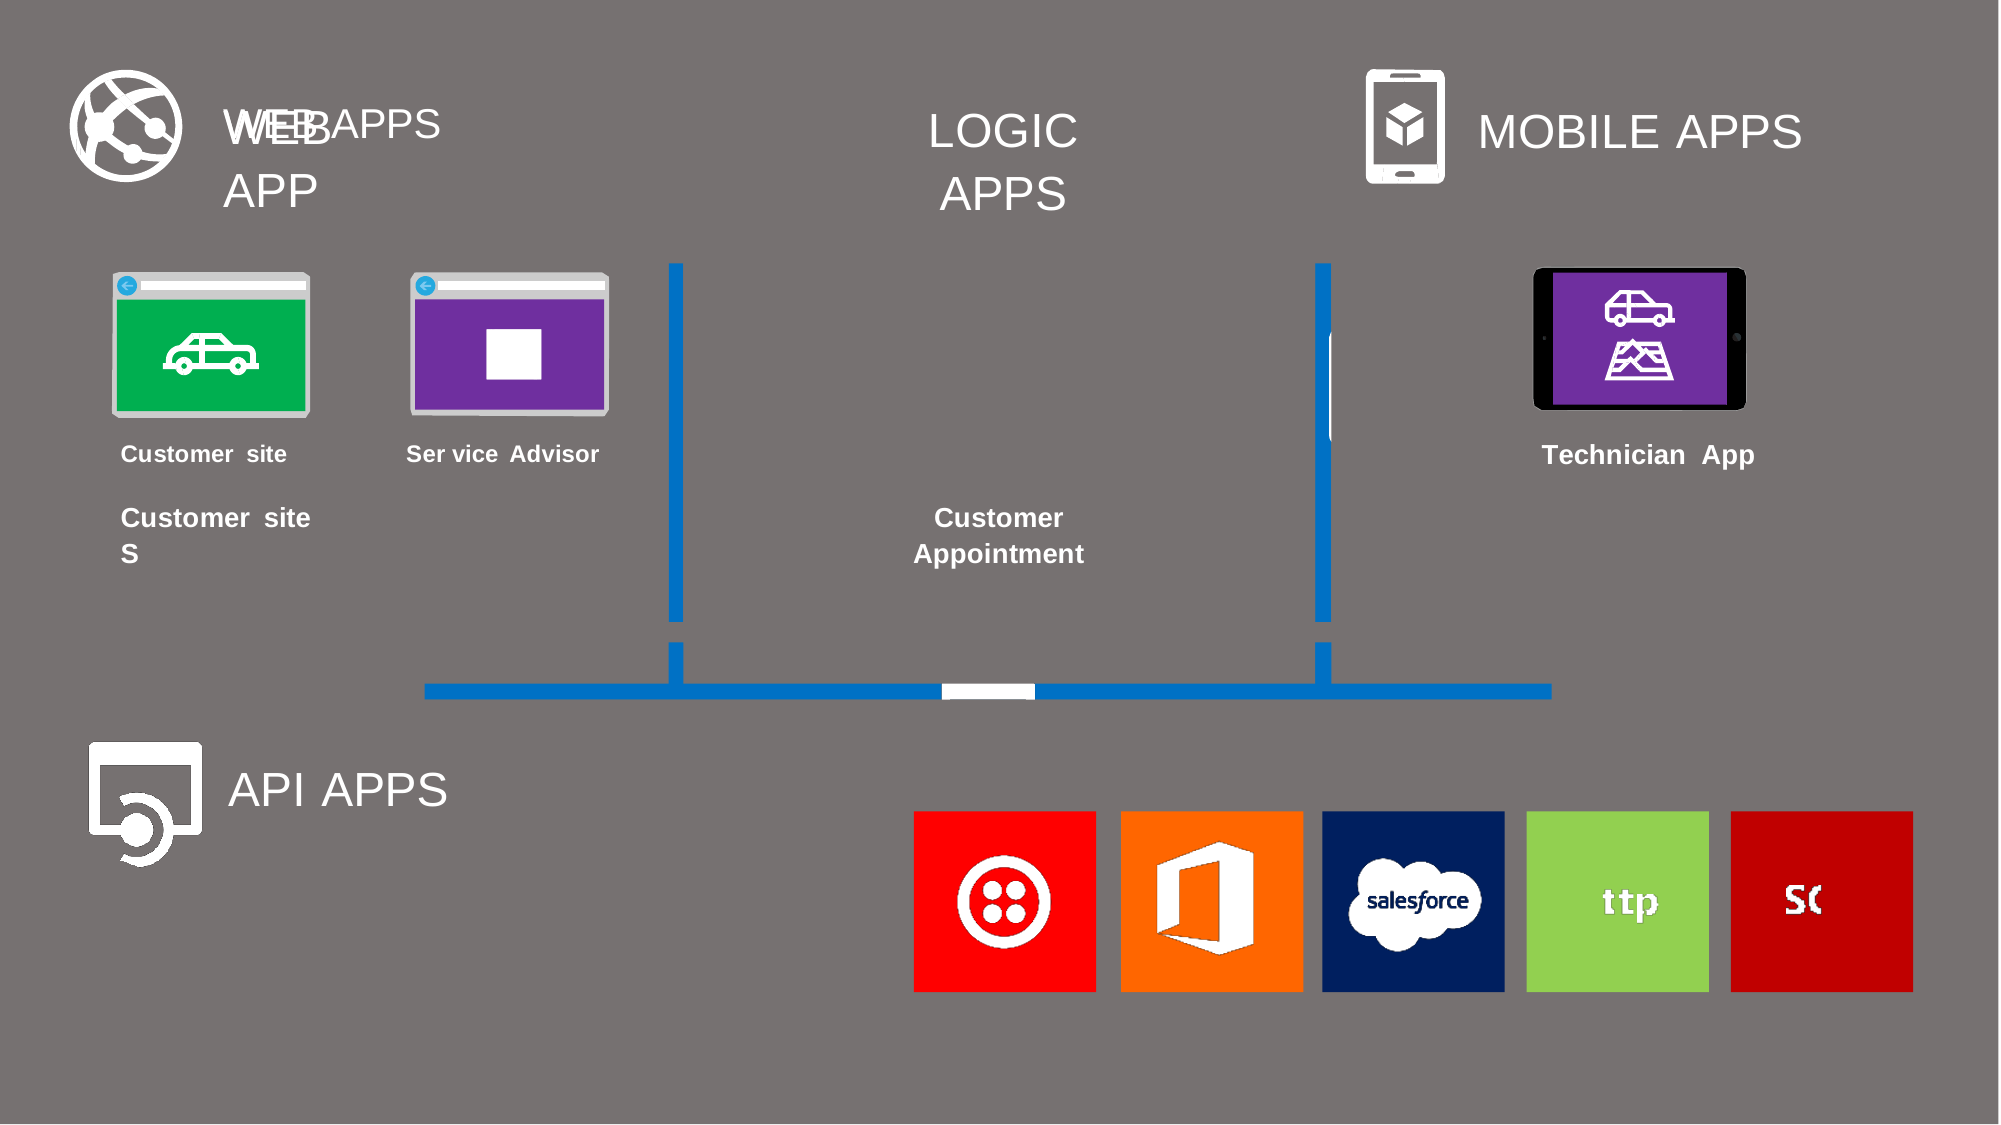

WEB AP

WEB APP
Customer site             S

App Service
S                 LOGIC APPS              MO

LOGIC APPS
Customer
Appointment

BILE APPS

MOBILE APPS
Technician  App

WEB APPS

Ser vice Advisor
Customer site

API APPS

API APPS